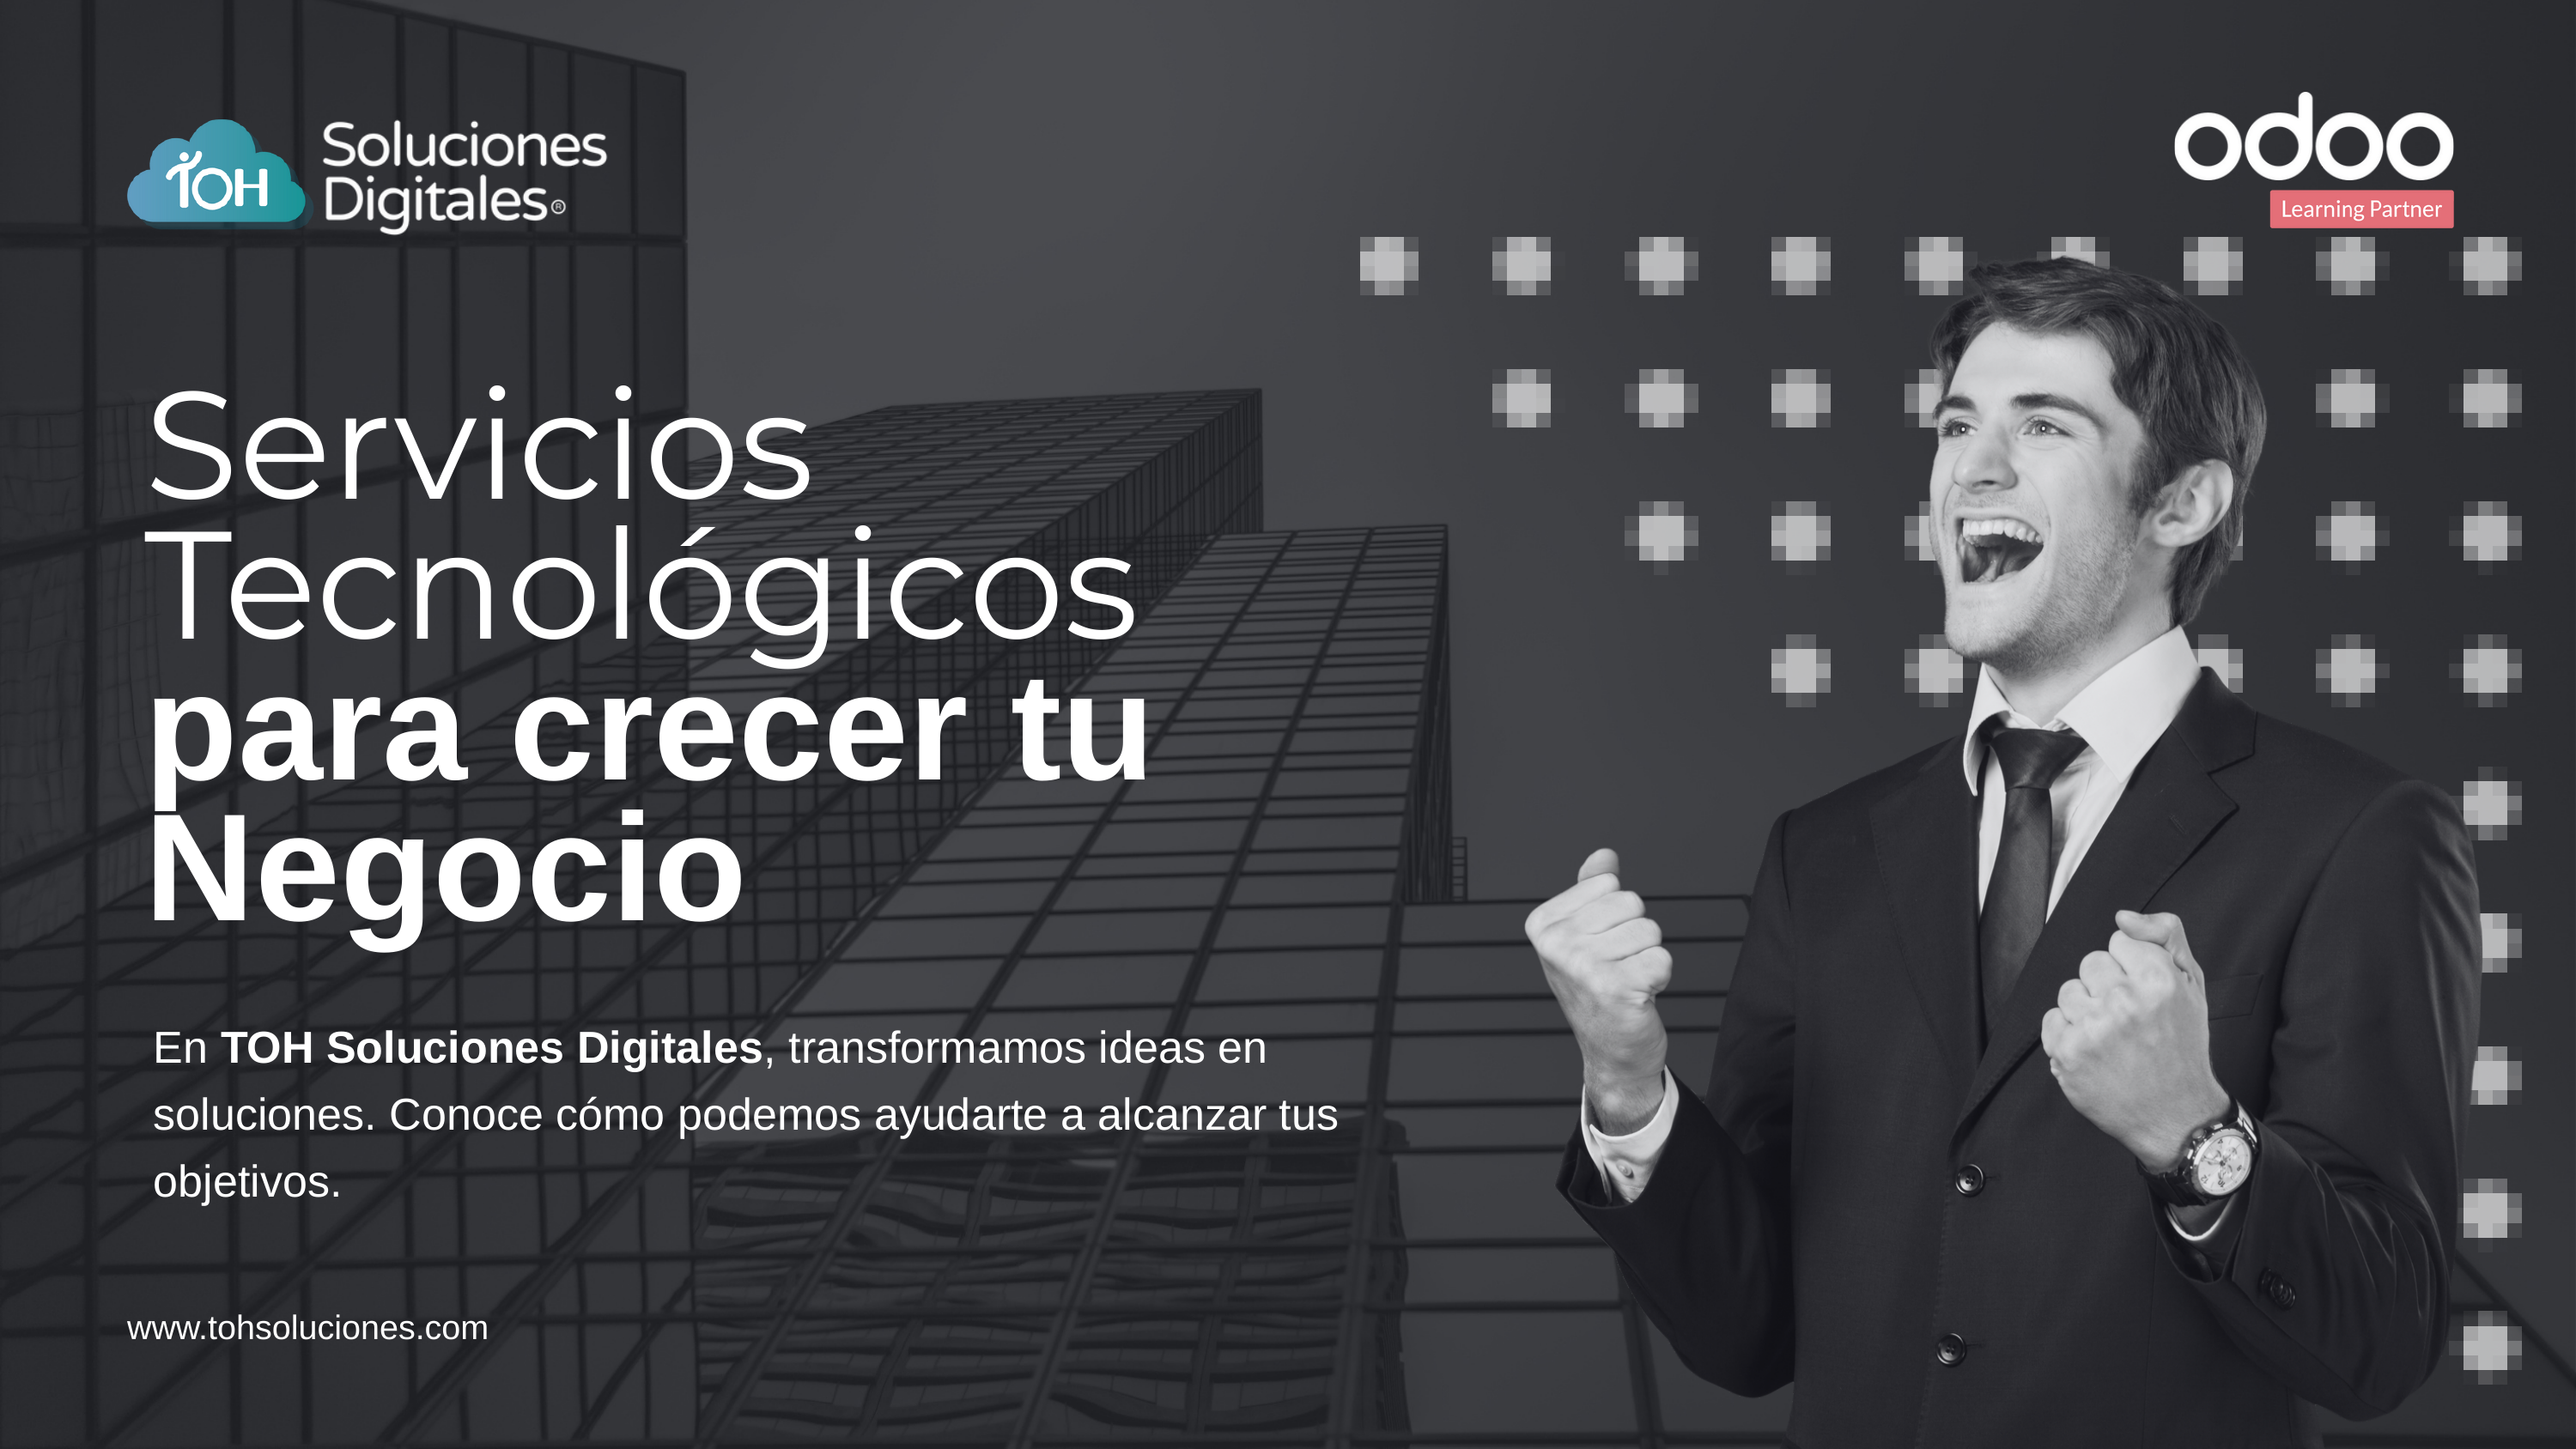

Servicios Tecnológicos para crecer tu Negocio
En TOH Soluciones Digitales, transformamos ideas en soluciones. Conoce cómo podemos ayudarte a alcanzar tus objetivos.
www.tohsoluciones.com